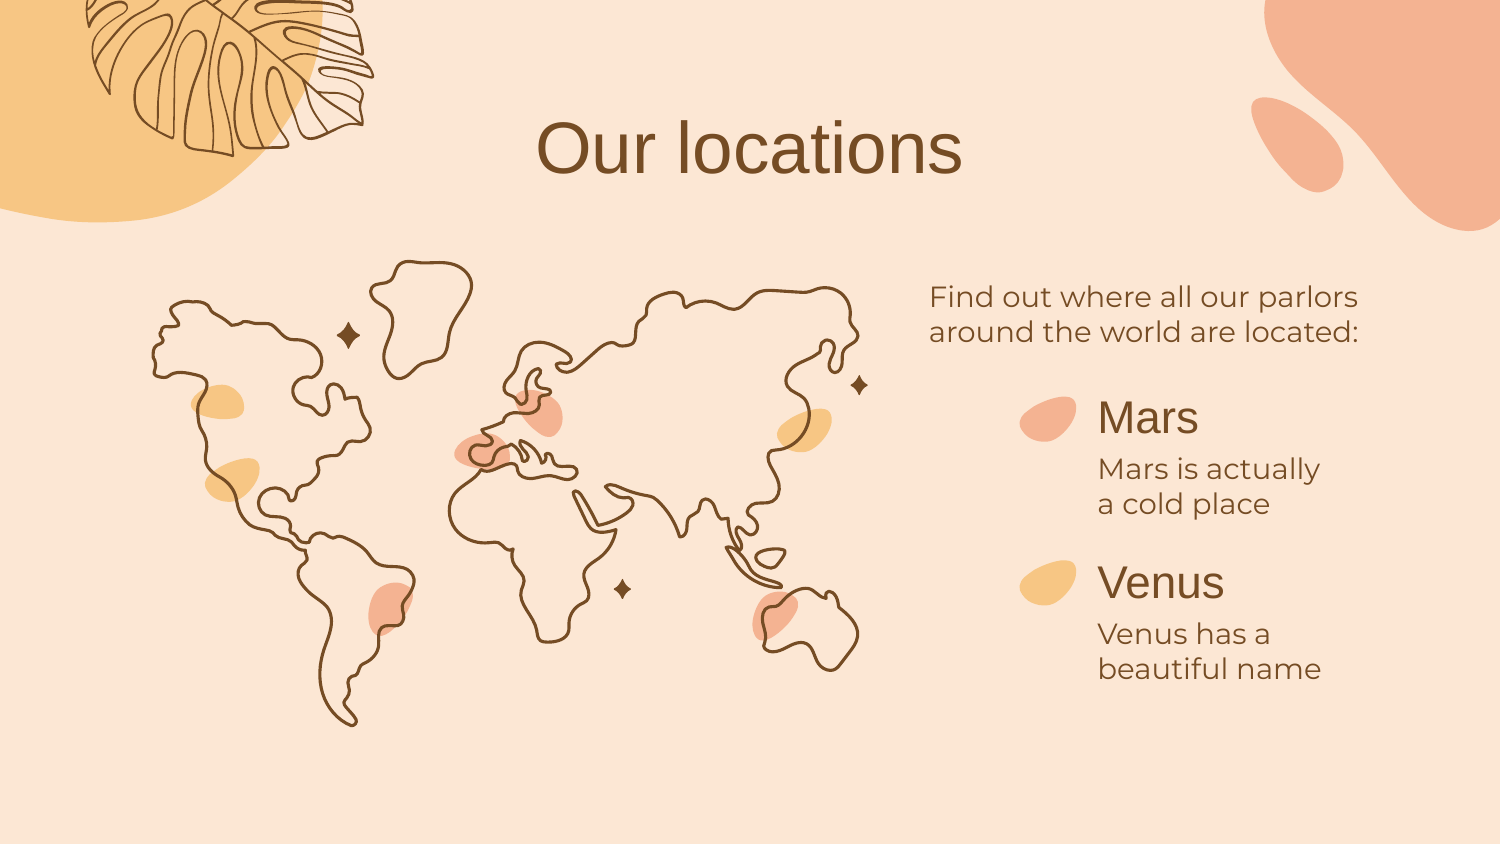

# Our locations

Find out where all our parlors around the world are located:

Mars

Mars is actually a cold place

Venus

Venus has a beautiful name